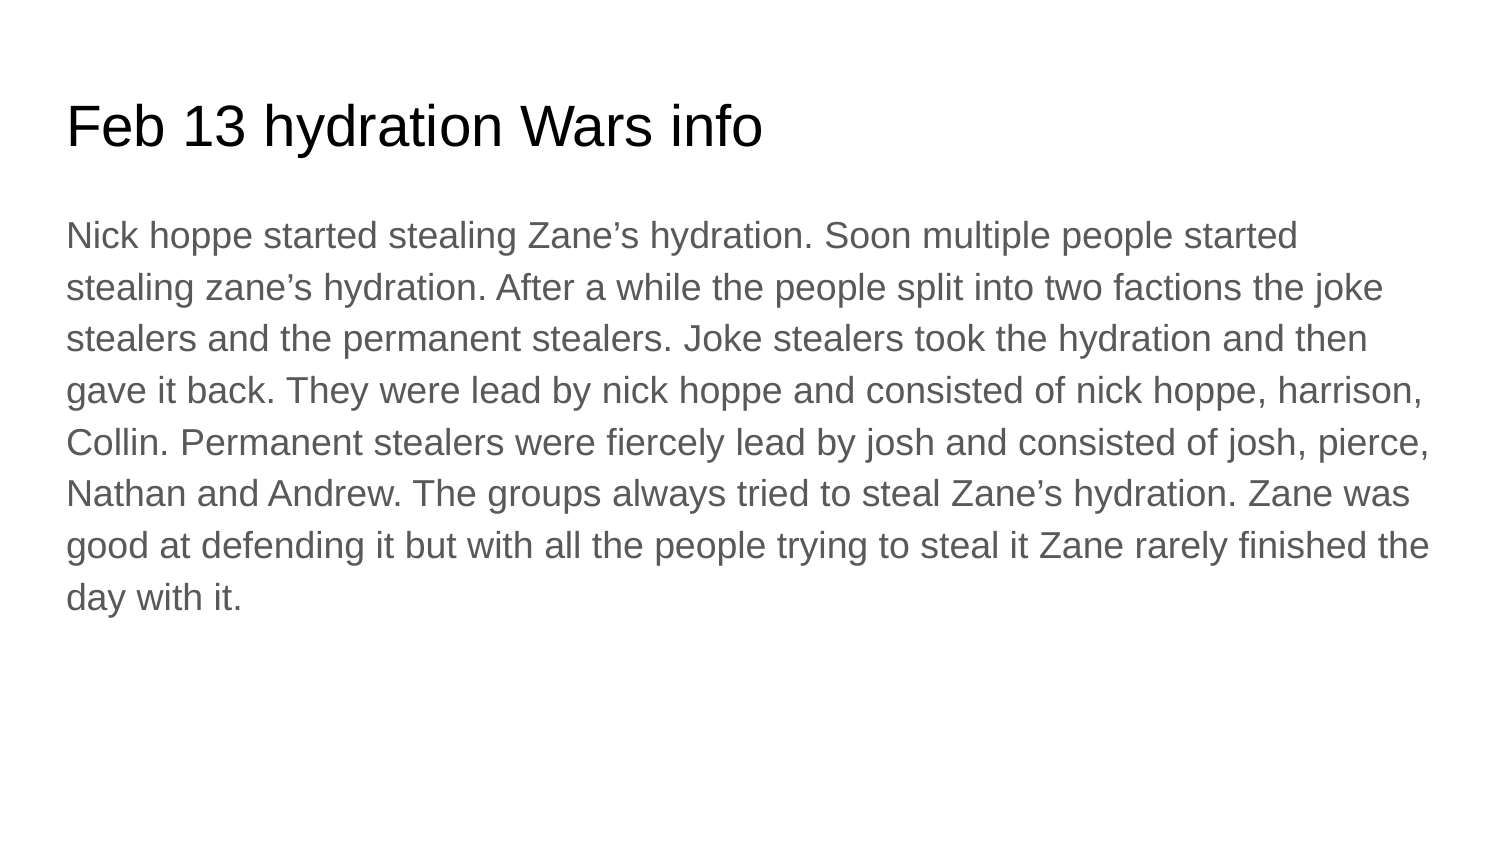

# Feb 13 hydration Wars info
Nick hoppe started stealing Zane’s hydration. Soon multiple people started stealing zane’s hydration. After a while the people split into two factions the joke stealers and the permanent stealers. Joke stealers took the hydration and then gave it back. They were lead by nick hoppe and consisted of nick hoppe, harrison, Collin. Permanent stealers were fiercely lead by josh and consisted of josh, pierce, Nathan and Andrew. The groups always tried to steal Zane’s hydration. Zane was good at defending it but with all the people trying to steal it Zane rarely finished the day with it.